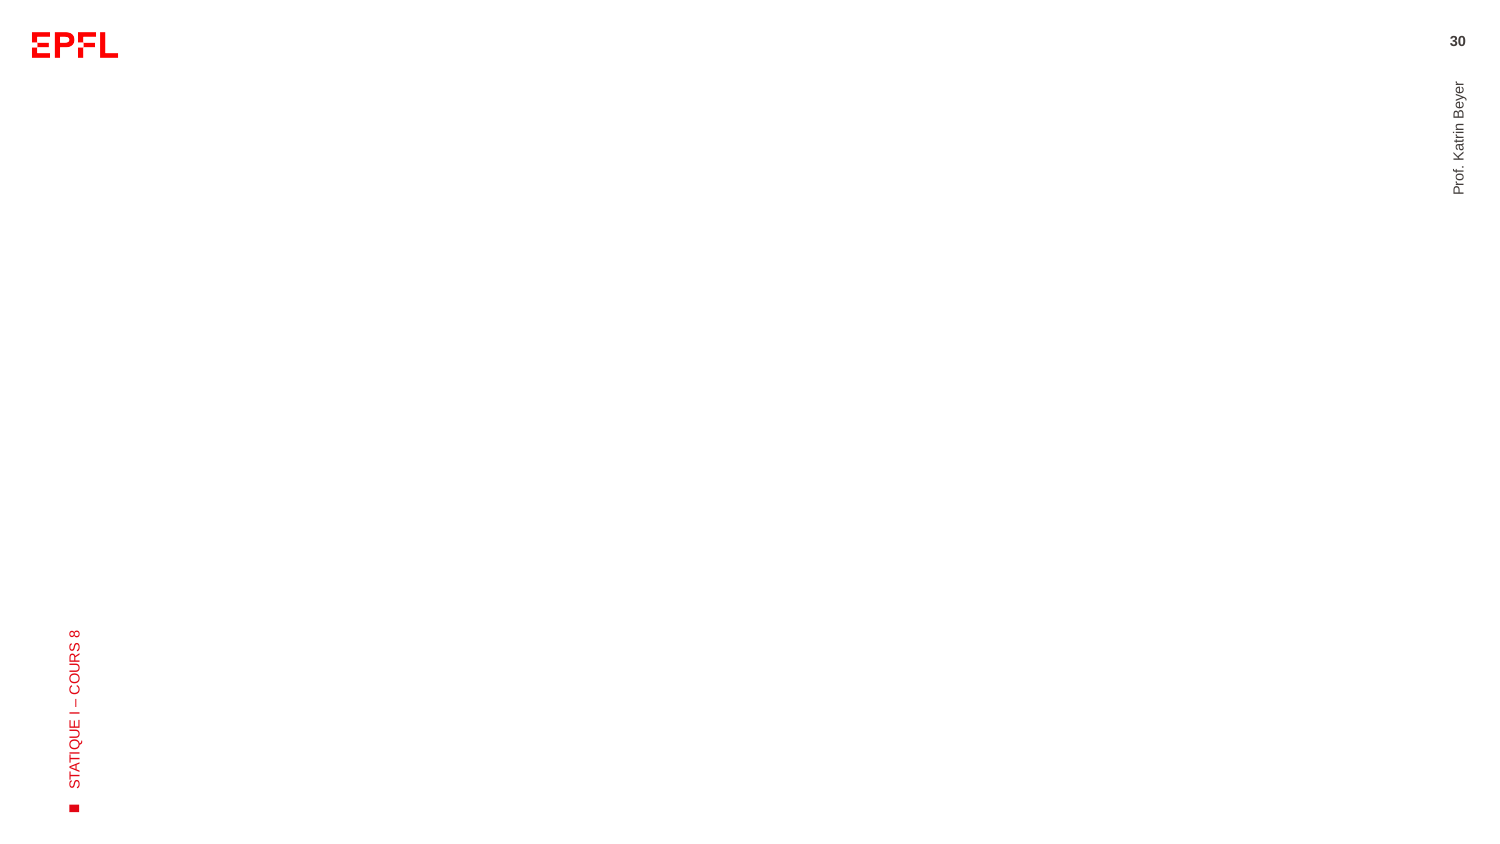

#
30

Prof. Katrin Beyer
STATIQUE I – COURS 8